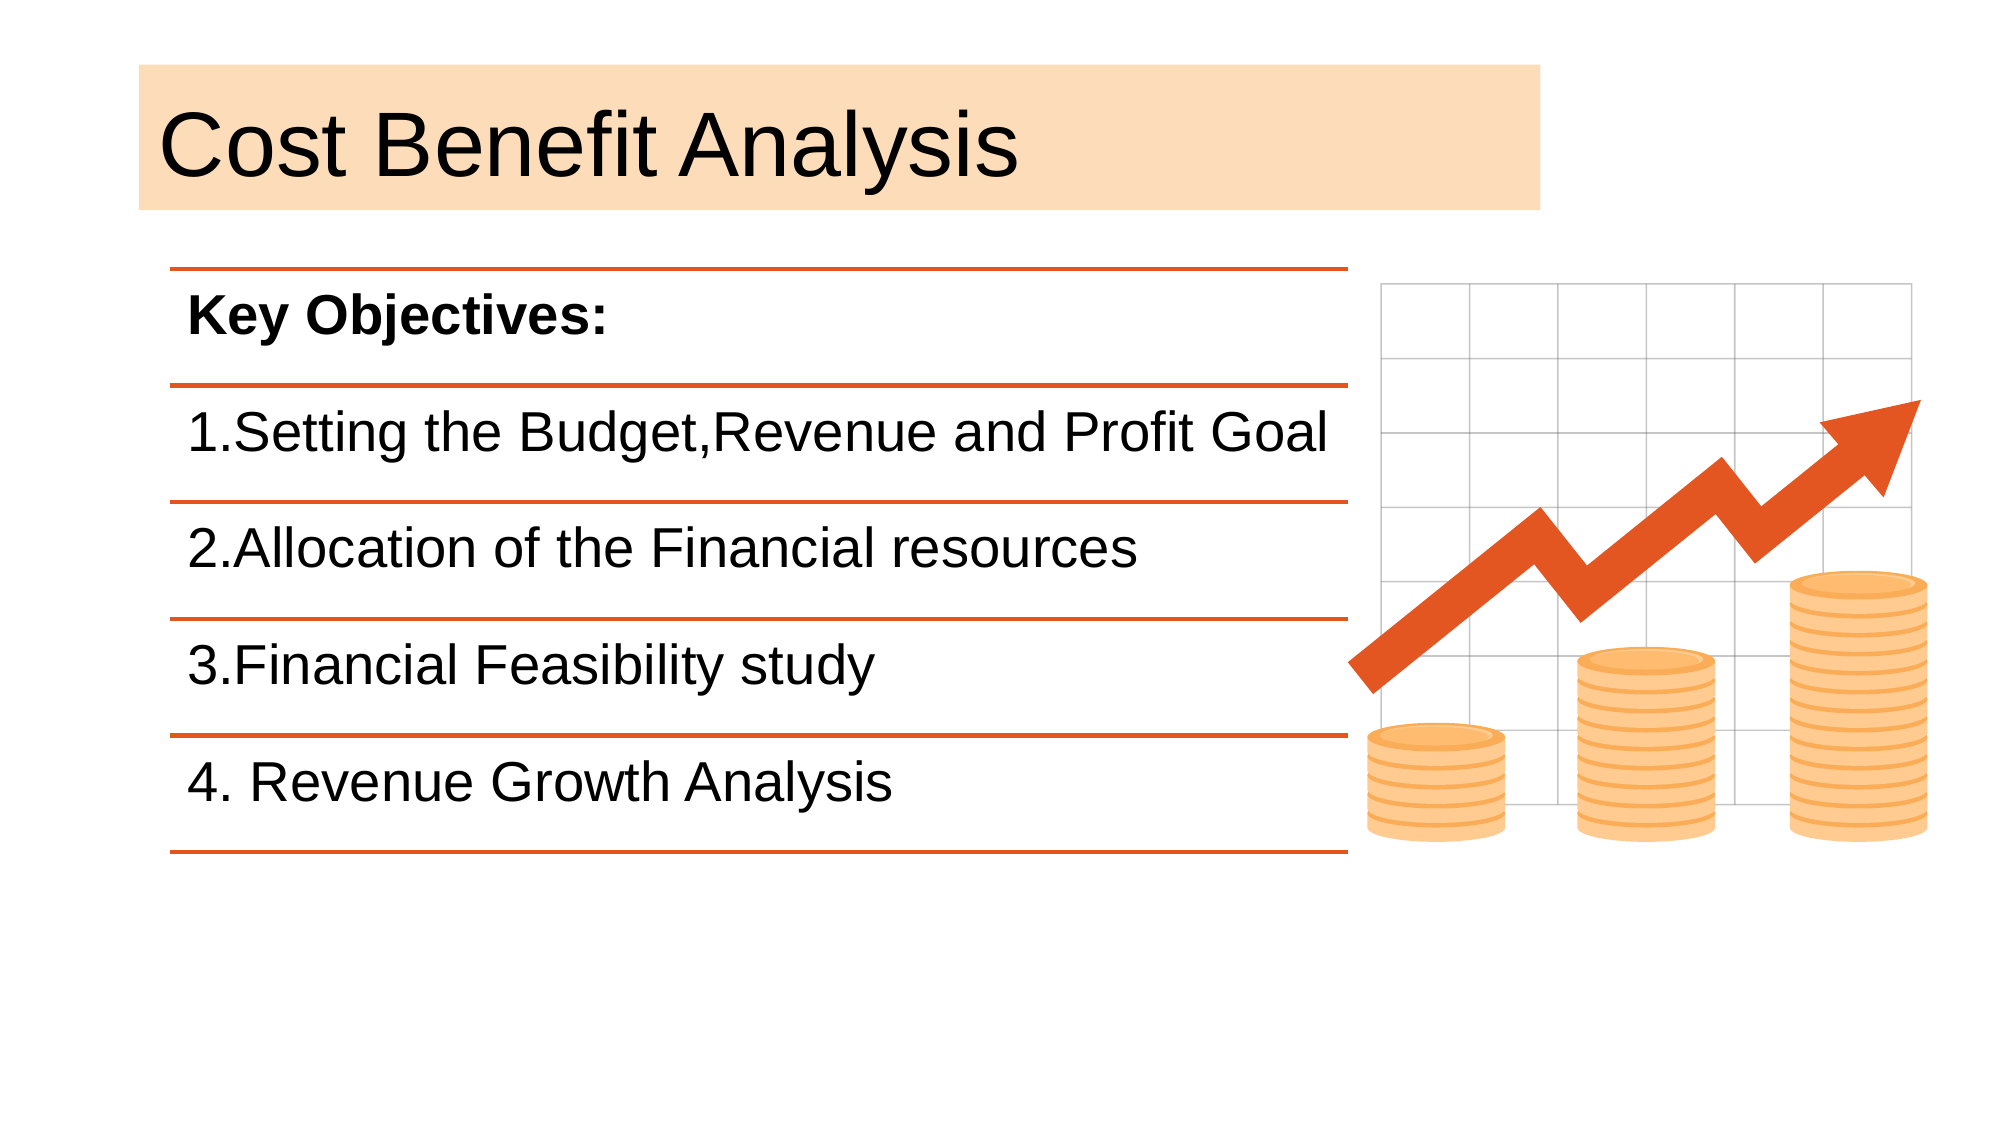

# Cost Benefit Analysis

Key Objectives:

1.Setting the Budget,Revenue and Profit Goal

2.Allocation of the Financial resources

3.Financial Feasibility study

4. Revenue Growth Analysis